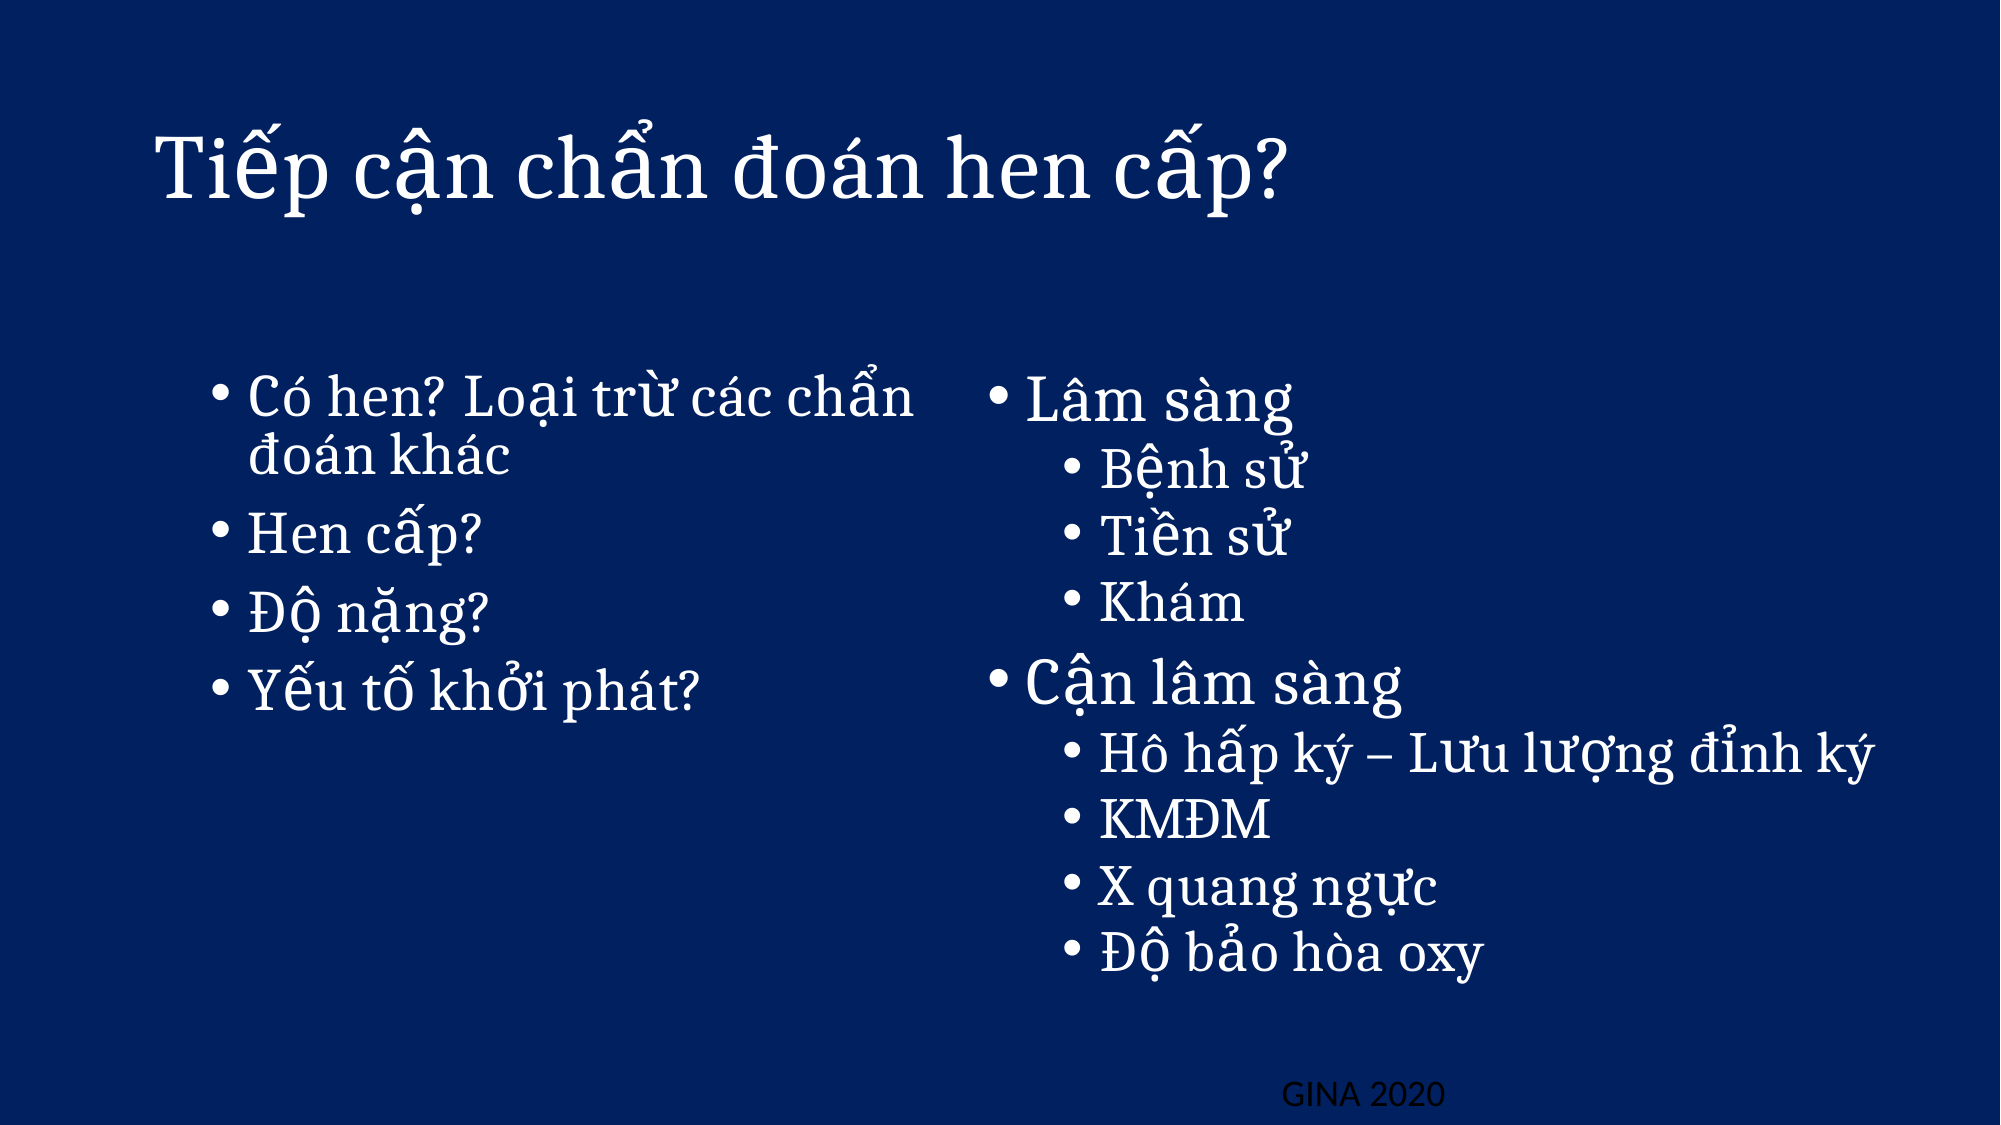

Tiếp cận chẩn đoán hen cấp?
Có hen? Loại trừ các chẩn đoán khác
Hen cấp?
Độ nặng?
Yếu tố khởi phát?
Lâm sàng
Bệnh sử
Tiền sử
Khám
Cận lâm sàng
Hô hấp ký – Lưu lượng đỉnh ký
KMĐM
X quang ngực
Độ bảo hòa oxy
GINA 2020